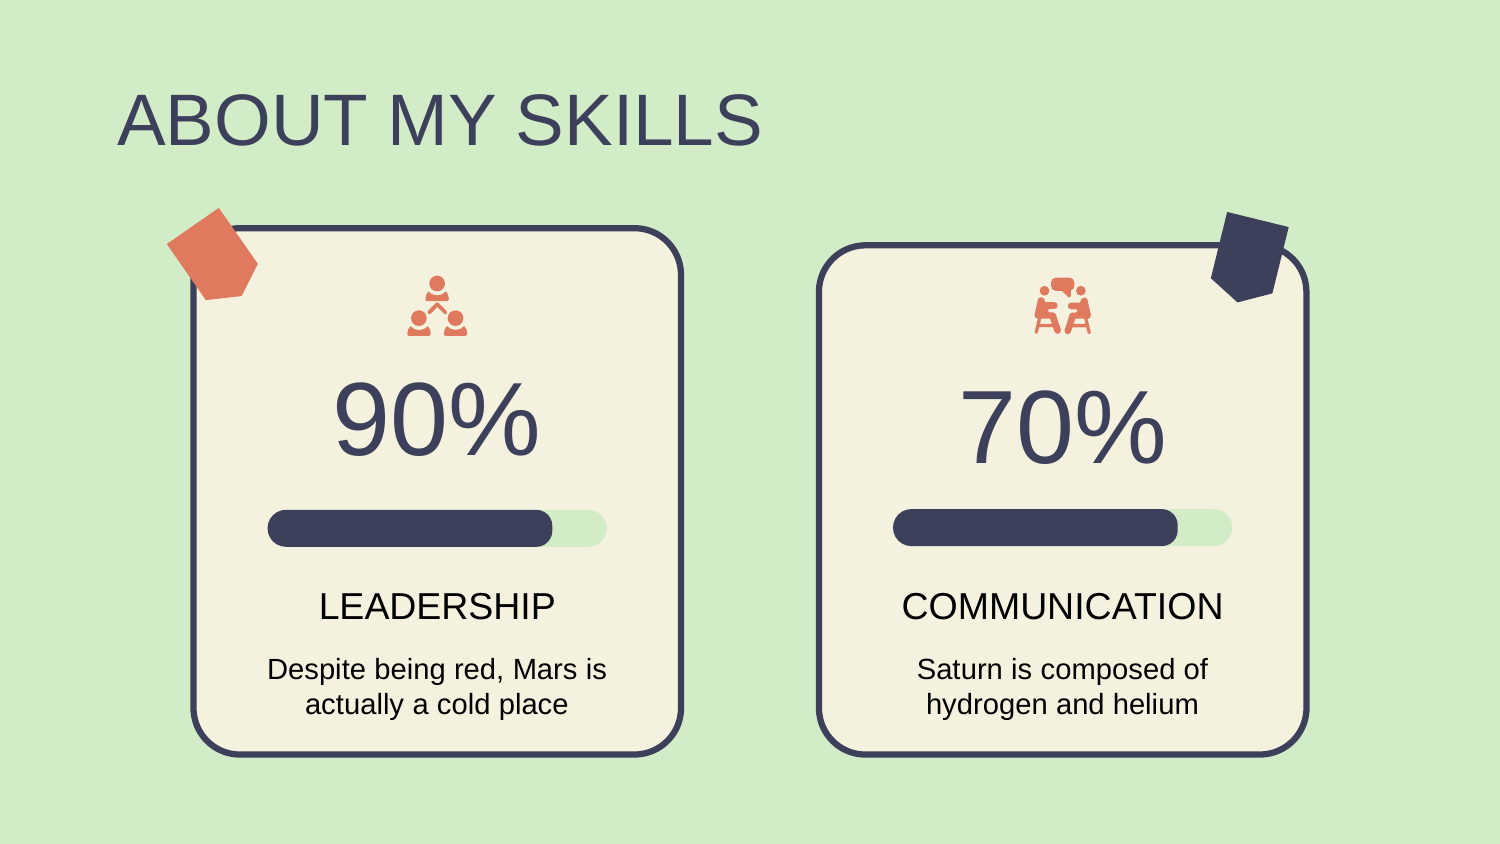

# ABOUT MY SKILLS

70%
90%

COMMUNICATION
LEADERSHIP
Saturn is composed of hydrogen and helium
Despite being red, Mars is actually a cold place